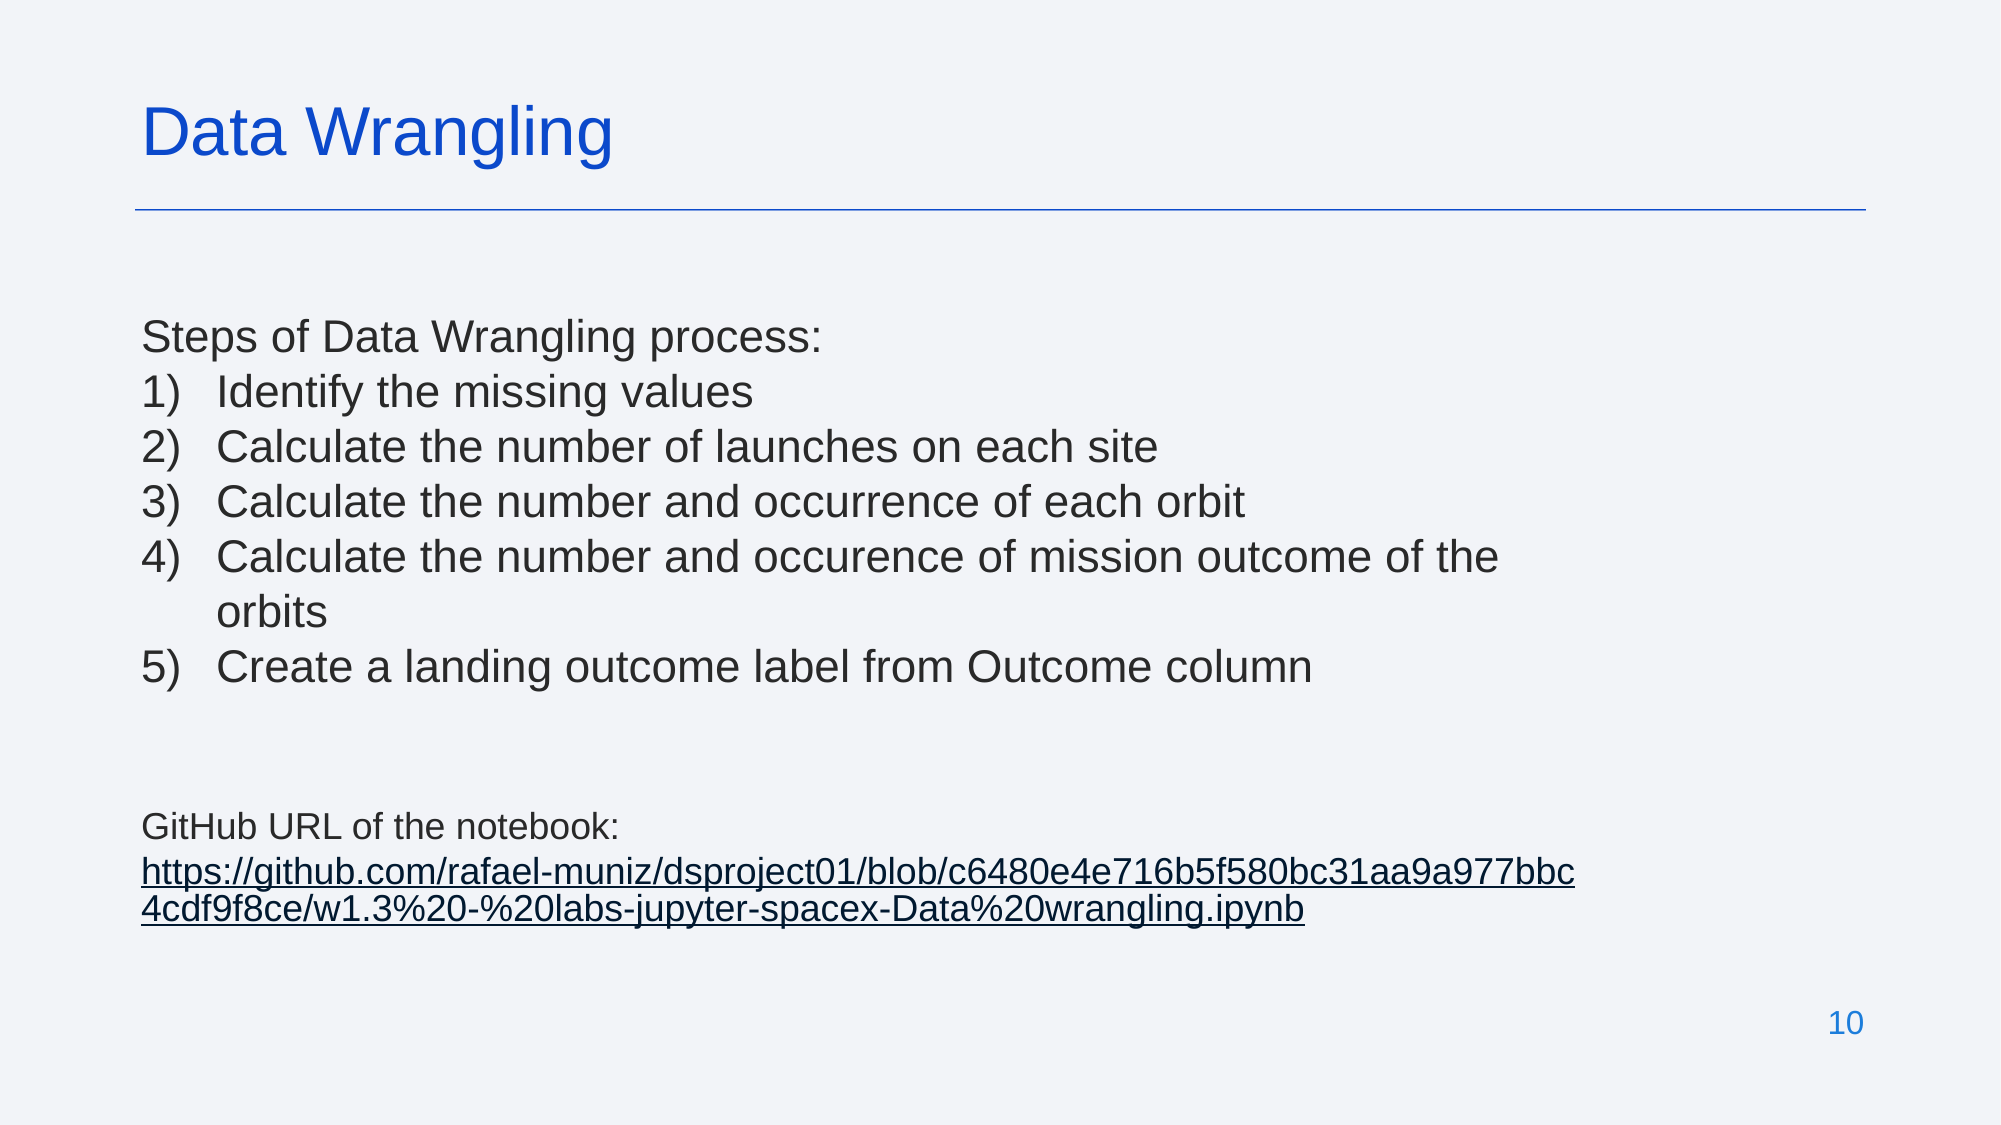

Data Wrangling
Steps of Data Wrangling process:
Identify the missing values
Calculate the number of launches on each site
Calculate the number and occurrence of each orbit
Calculate the number and occurence of mission outcome of the orbits
Create a landing outcome label from Outcome column

GitHub URL of the notebook: https://github.com/rafael-muniz/dsproject01/blob/c6480e4e716b5f580bc31aa9a977bbc4cdf9f8ce/w1.3%20-%20labs-jupyter-spacex-Data%20wrangling.ipynb
10